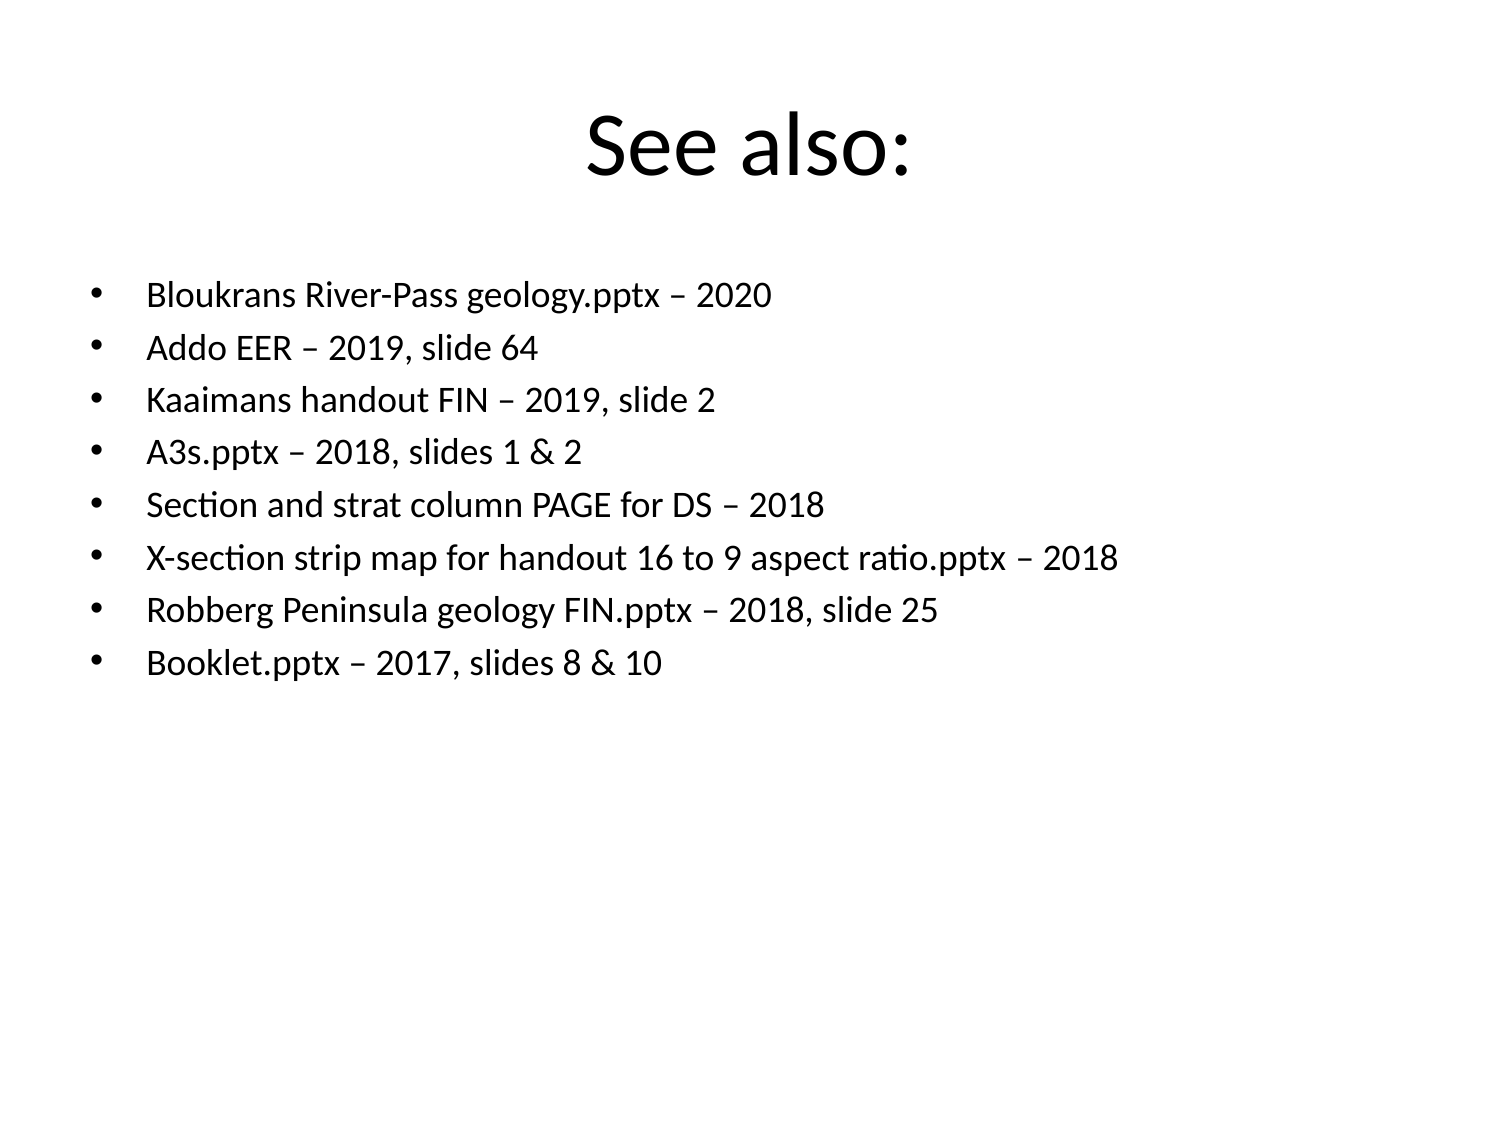

# See also:
Bloukrans River-Pass geology.pptx – 2020
Addo EER – 2019, slide 64
Kaaimans handout FIN – 2019, slide 2
A3s.pptx – 2018, slides 1 & 2
Section and strat column PAGE for DS – 2018
X-section strip map for handout 16 to 9 aspect ratio.pptx – 2018
Robberg Peninsula geology FIN.pptx – 2018, slide 25
Booklet.pptx – 2017, slides 8 & 10